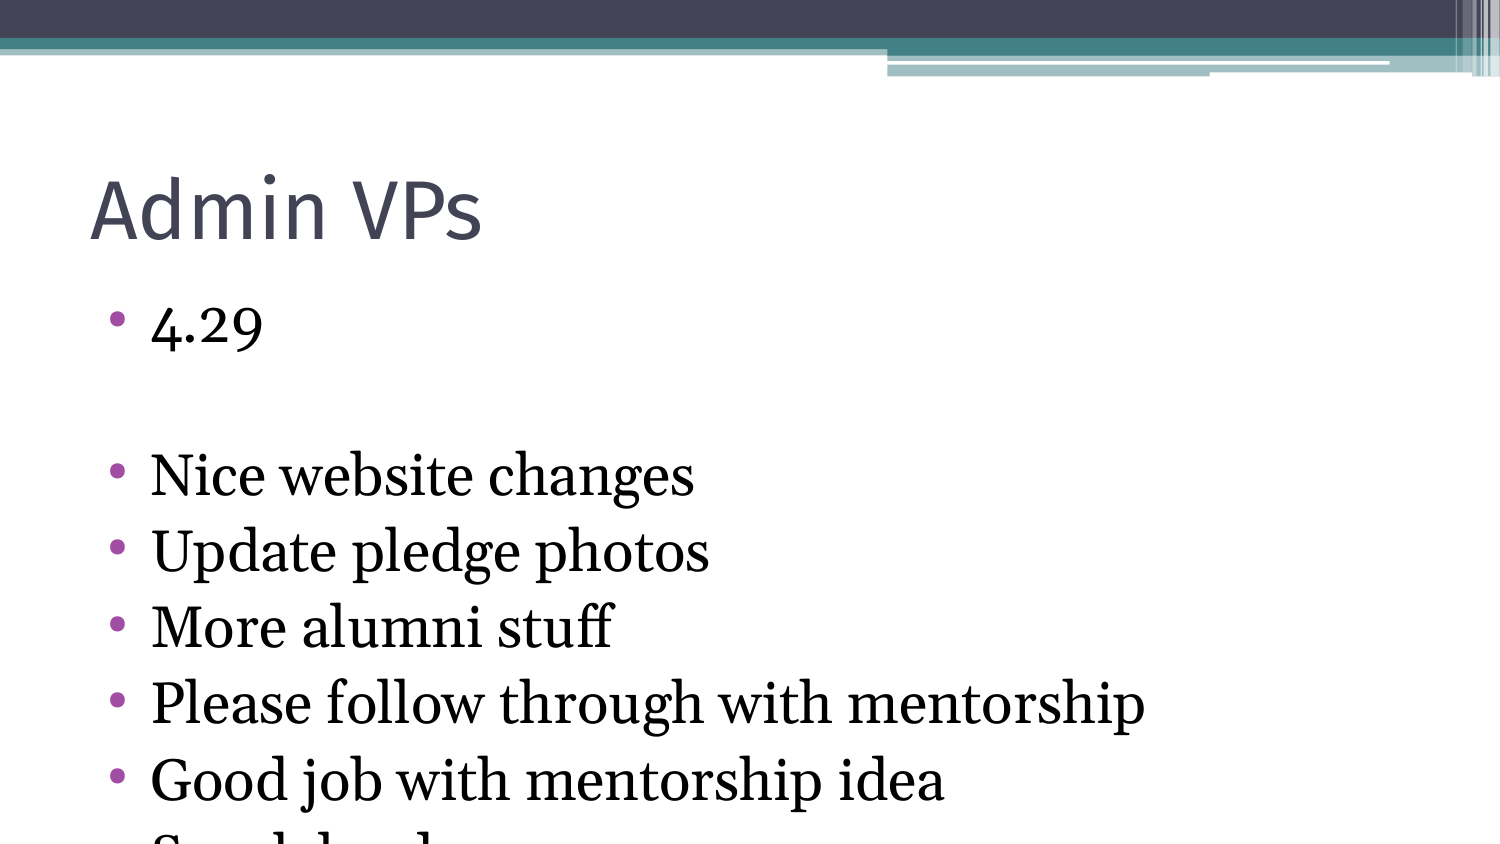

# Admin VPs
4.29

Nice website changes
Update pledge photos
More alumni stuff
Please follow through with mentorship
Good job with mentorship idea
Speak louder